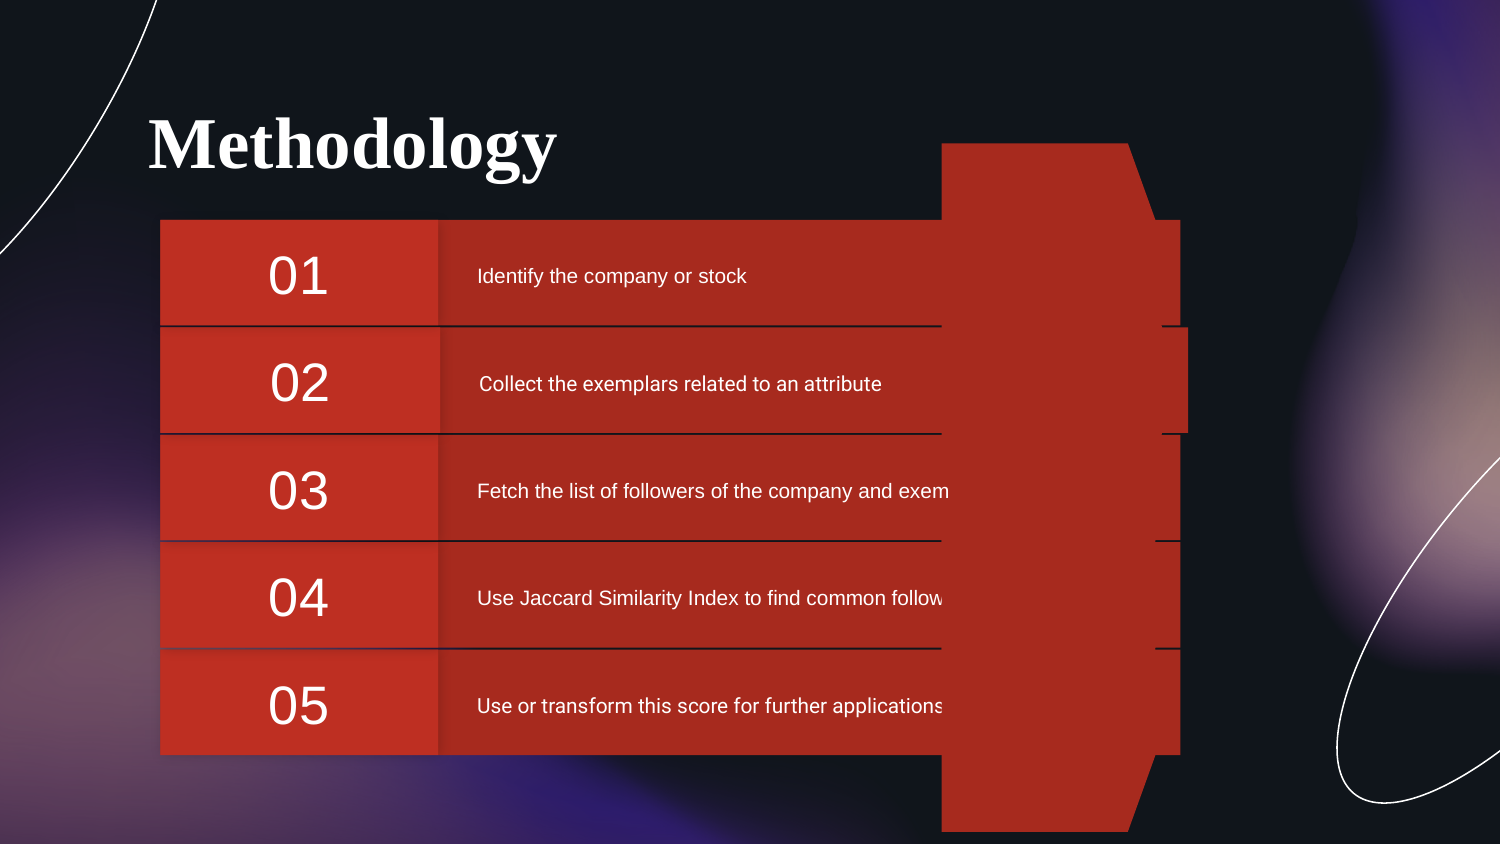

Methodology

01

Identify the company or stock

02

Collect the exemplars related to an attribute

03

Fetch the list of followers of the company and exemplars

04

Use Jaccard Similarity Index to find common followers

05

Use or transform this score for further applications